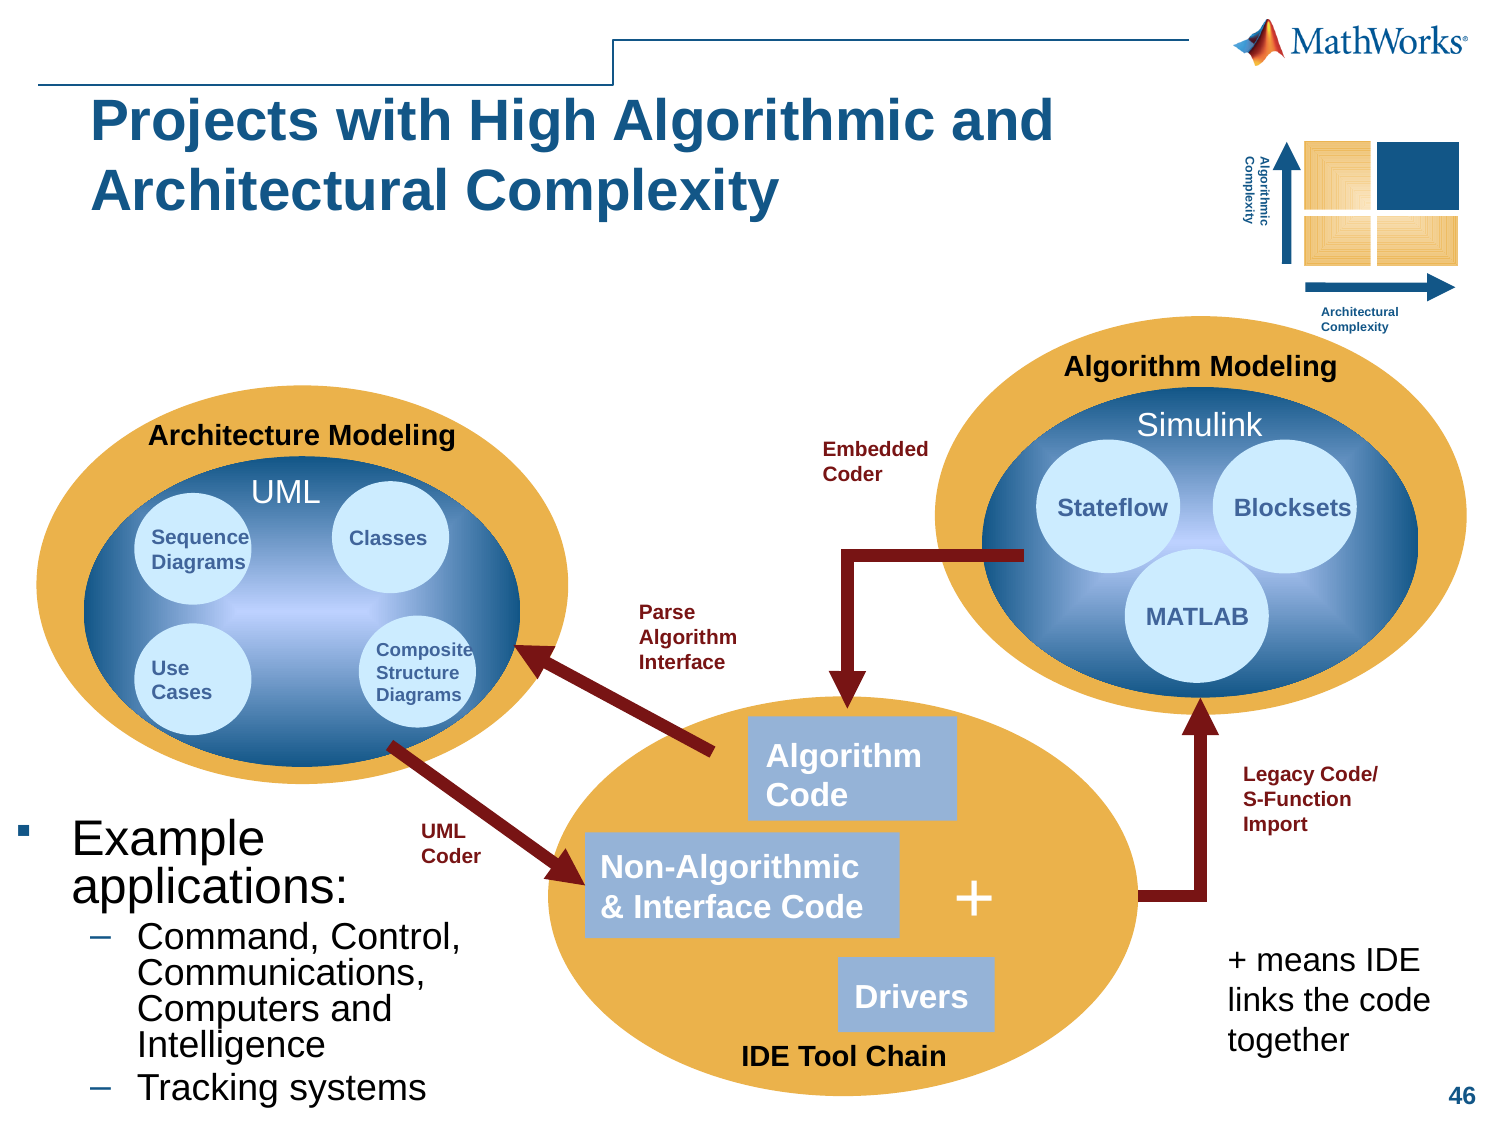

# Projects with High Algorithmic and Architectural Complexity

Algorithmic Complexity

Architectural Complexity

Algorithm Modeling

Simulink
Architecture Modeling
Embedded Coder
Stateflow
Blocksets

UML
Classes
Sequence
Diagrams
Composite
Structure
Diagrams
Use
Cases
MATLAB
Parse Algorithm Interface

Algorithm Code
Legacy Code/
S-Function Import
Example applications:
Command, Control, Communications, Computers and Intelligence
Tracking systems
UML Coder
Non-Algorithmic & Interface Code
+
+ means IDE links the code together

Drivers
IDE Tool Chain